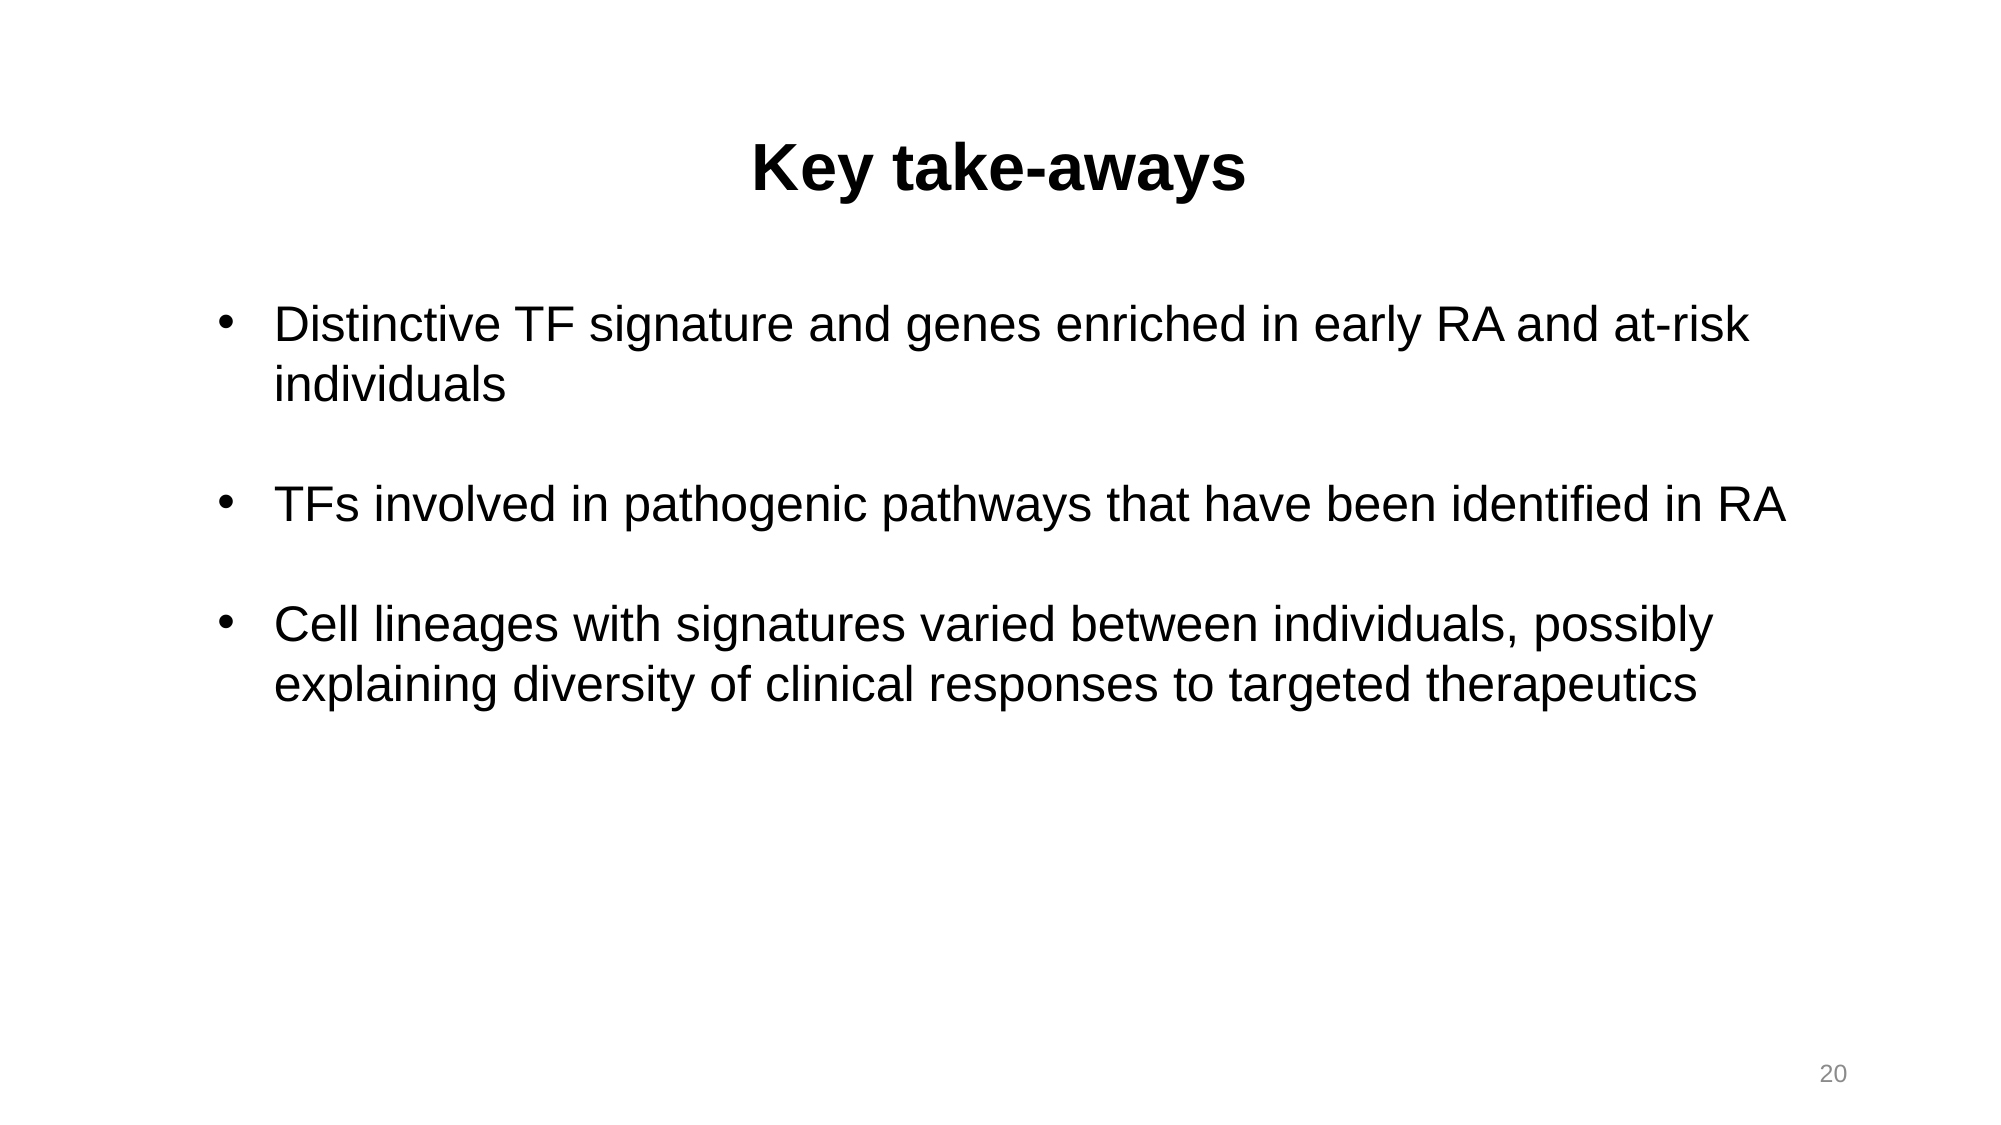

# Key take-aways
Distinctive TF signature and genes enriched in early RA and at-risk individuals

TFs involved in pathogenic pathways that have been identified in RA

Cell lineages with signatures varied between individuals, possibly explaining diversity of clinical responses to targeted therapeutics

20